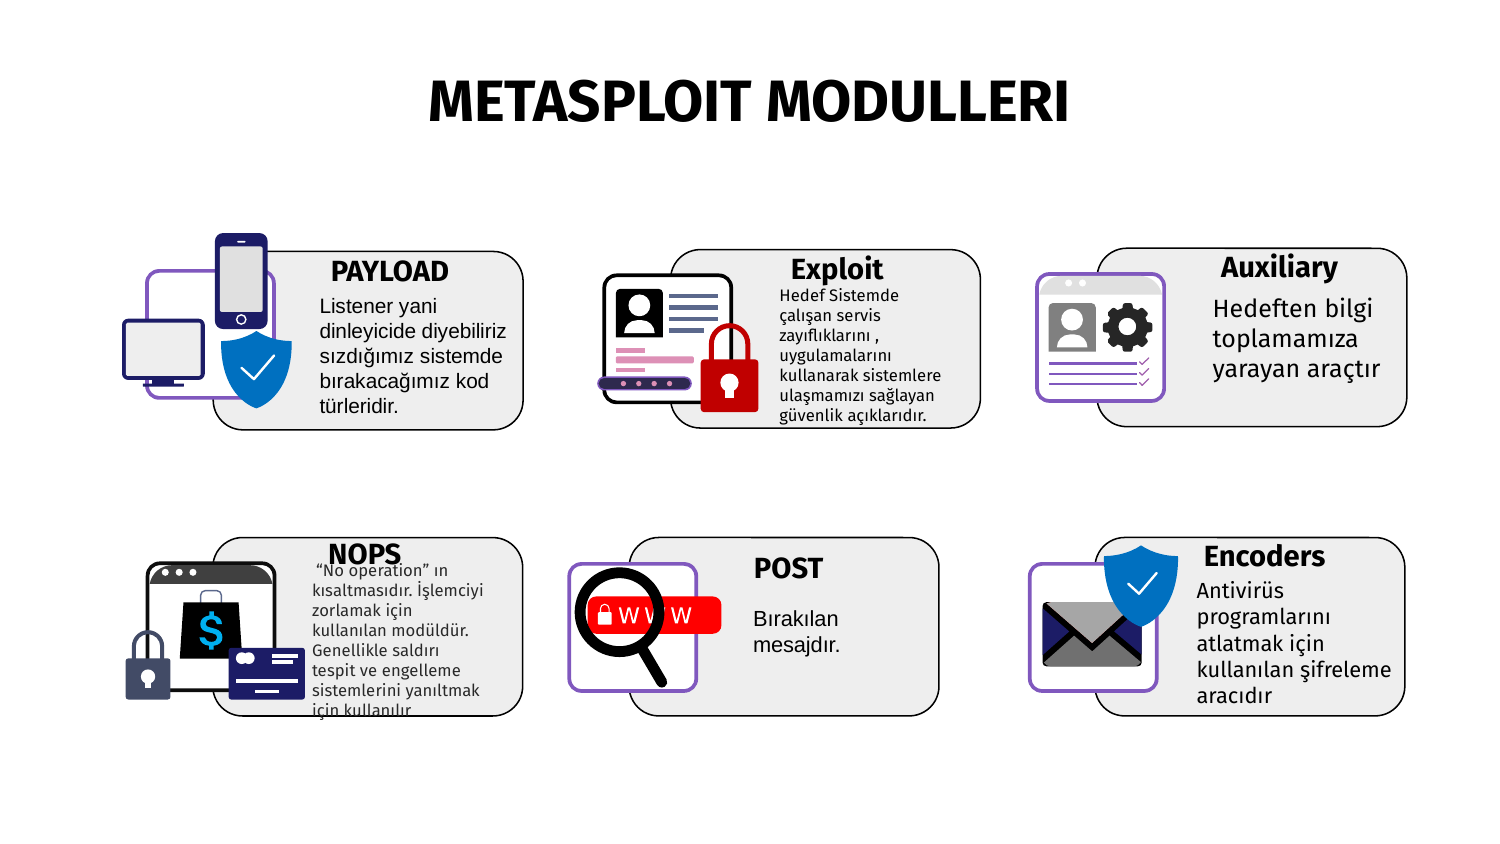

# METASPLOIT MODULLERI

Auxiliary
Hedeften bilgi toplamamıza yarayan araçtır
PAYLOAD
Listener yani dinleyicide diyebiliriz sızdığımız sistemde bırakacağımız kod türleridir.
Exploit
Hedef Sistemde çalışan servis zayıflıklarını , uygulamalarını kullanarak sistemlere ulaşmamızı sağlayan güvenlik açıklarıdır.
NOPS
 “No operation” ın kısaltmasıdır. İşlemciyi zorlamak için kullanılan modüldür. Genellikle saldırı tespit ve engelleme sistemlerini yanıltmak için kullanılır

POST
Bırakılan mesajdır.
Encoders

Antivirüs programlarını atlatmak için kullanılan şifreleme aracıdır